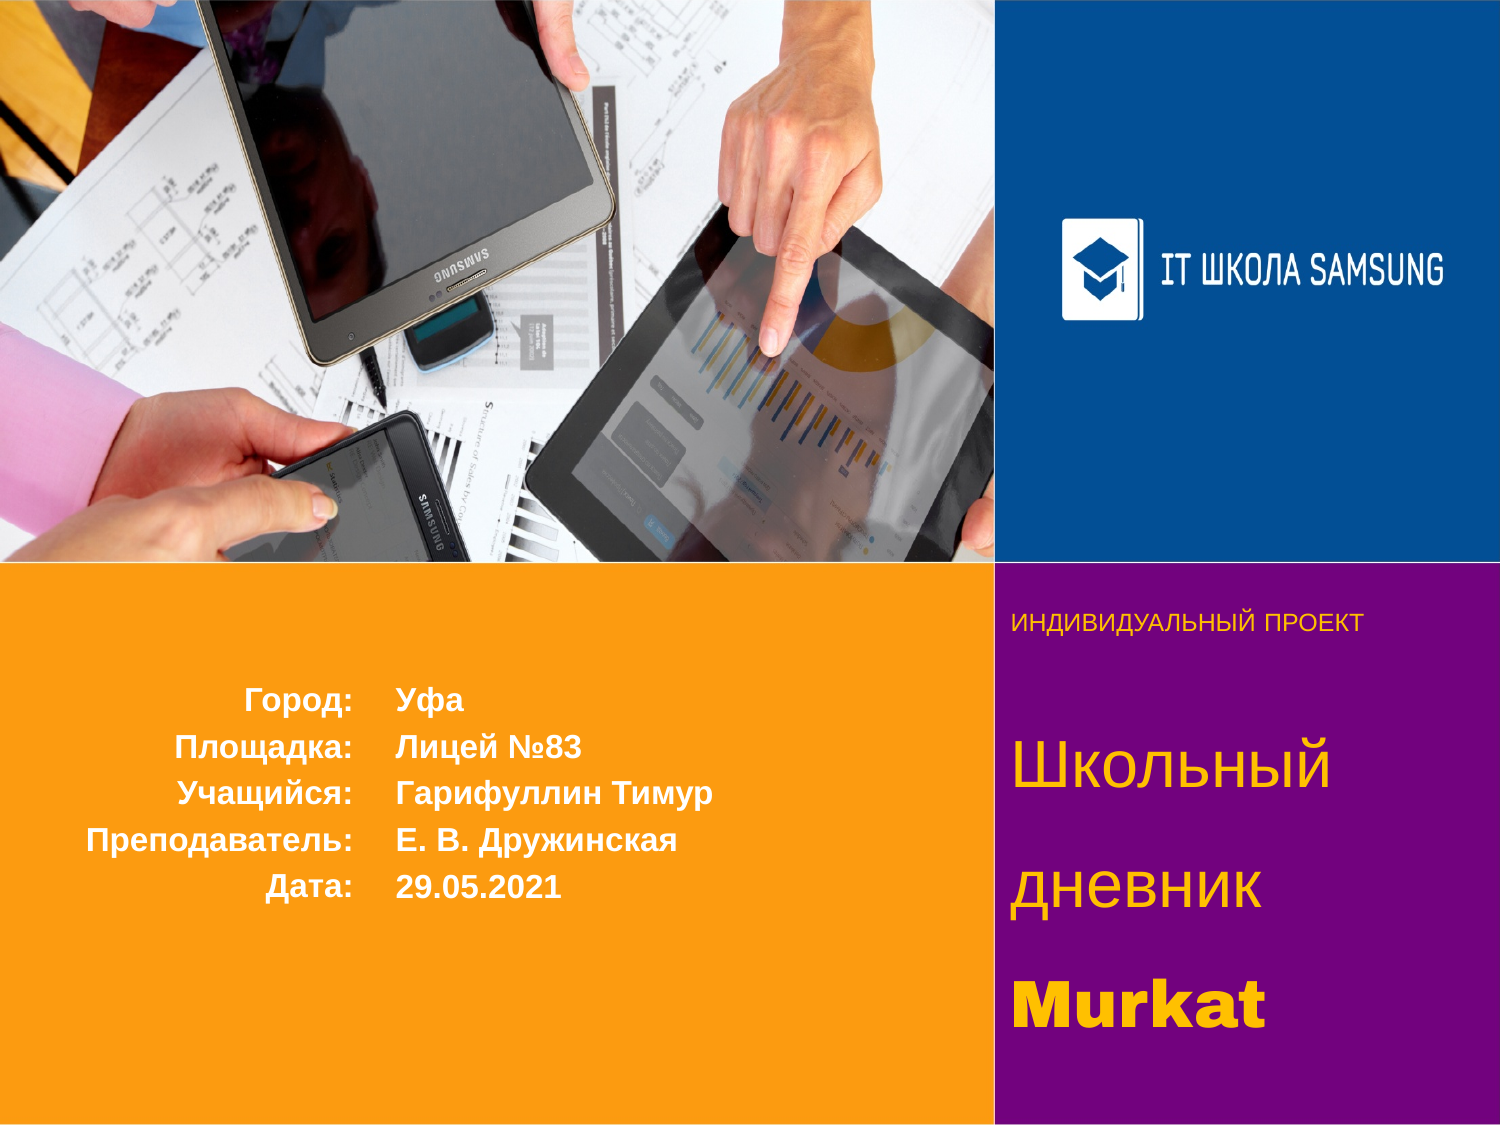

ИНДИВИДУАЛЬНЫЙ ПРОЕКТ

Школьный дневник Murkat
Город:
Площадка:
Учащийся:
Преподаватель:
Дата:
Уфа
Лицей №83
Гарифуллин Тимур
Е. В. Дружинская
29.05.2021